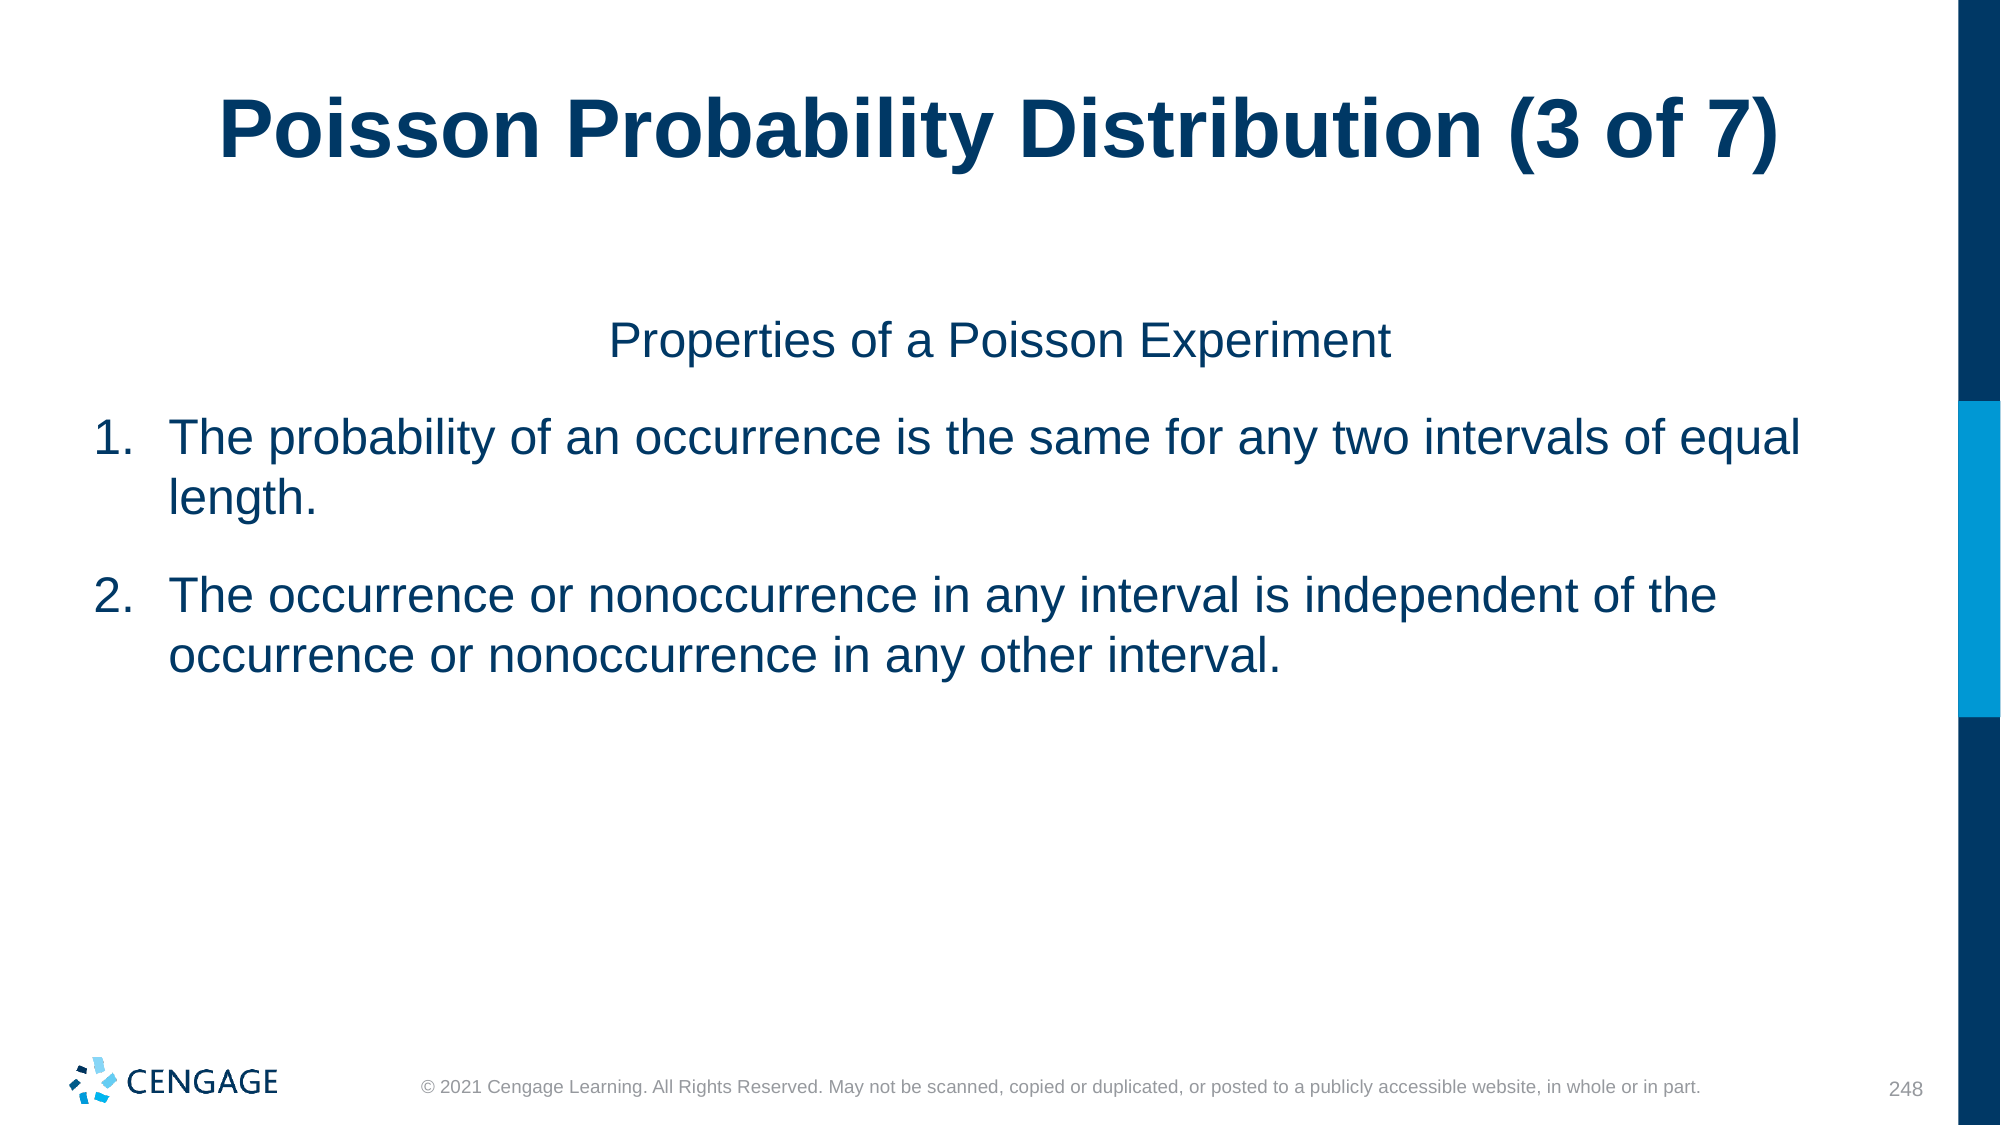

# Poisson Probability Distribution (3 of 7)
Properties of a Poisson Experiment
The probability of an occurrence is the same for any two intervals of equal length.
The occurrence or nonoccurrence in any interval is independent of the occurrence or nonoccurrence in any other interval.